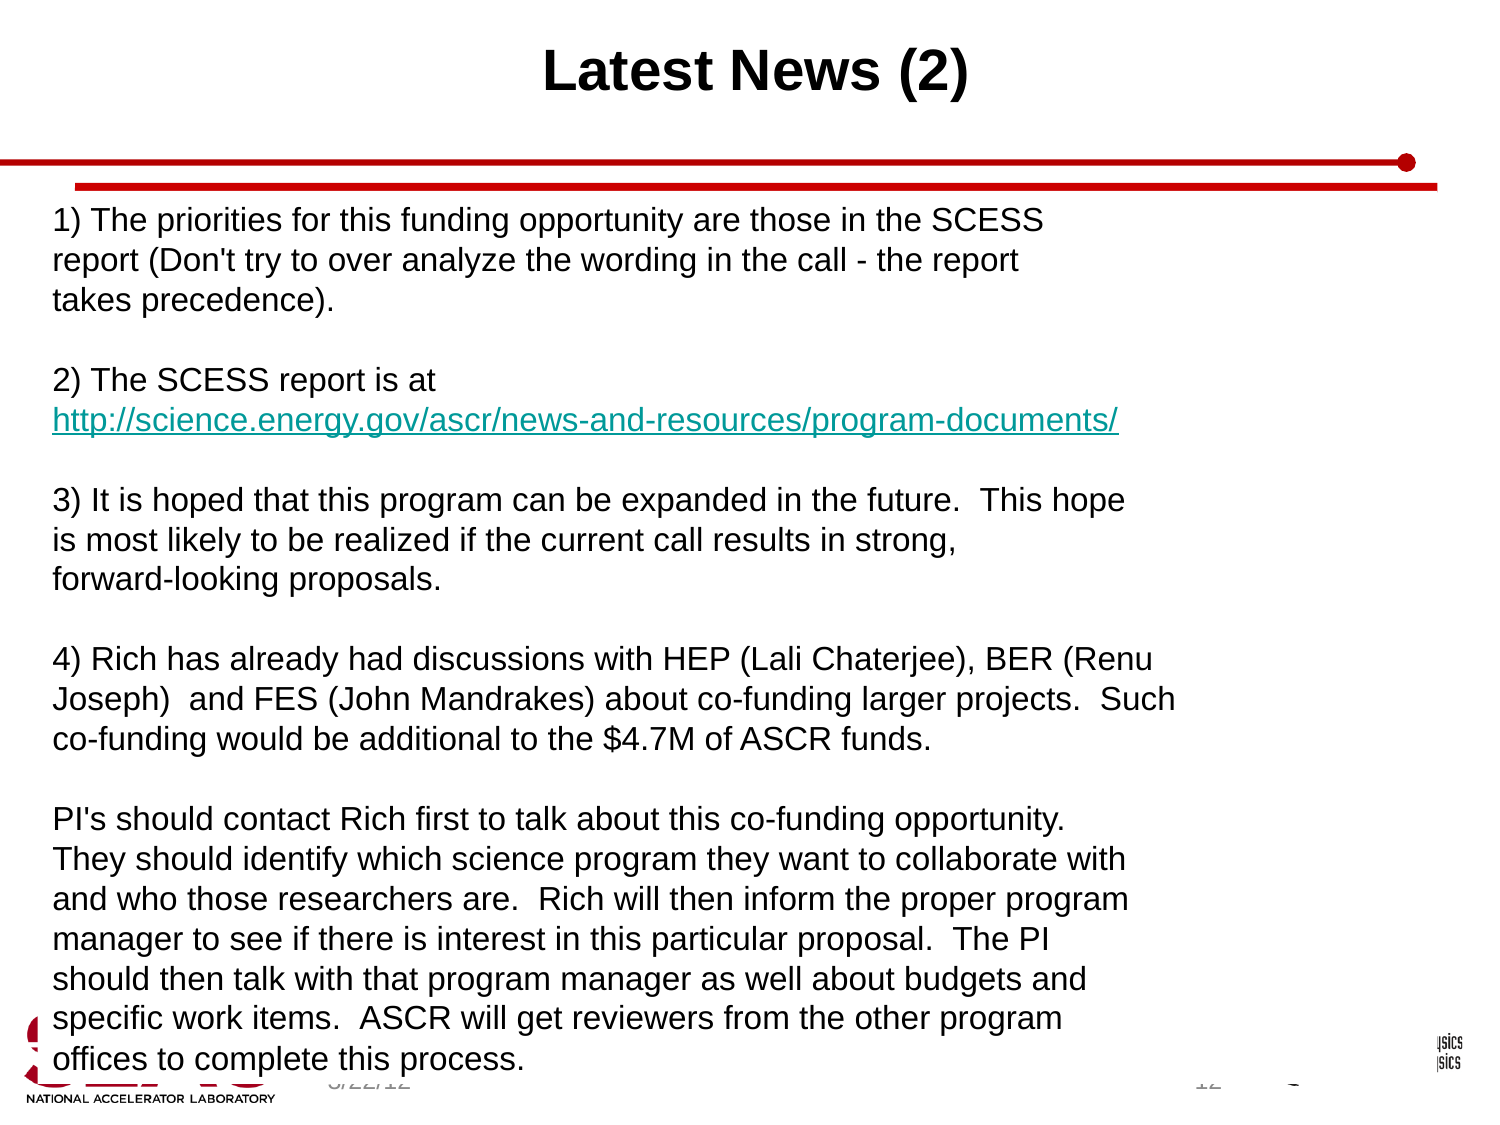

Latest News (2)
1) The priorities for this funding opportunity are those in the SCESS
report (Don't try to over analyze the wording in the call - the report
takes precedence).

2) The SCESS report is at
http://science.energy.gov/ascr/news-and-resources/program-documents/

3) It is hoped that this program can be expanded in the future.  This hope
is most likely to be realized if the current call results in strong,
forward-looking proposals.

4) Rich has already had discussions with HEP (Lali Chaterjee), BER (Renu
Joseph)  and FES (John Mandrakes) about co-funding larger projects.  Such
co-funding would be additional to the $4.7M of ASCR funds.

PI's should contact Rich first to talk about this co-funding opportunity.
They should identify which science program they want to collaborate with
and who those researchers are.  Rich will then inform the proper program
manager to see if there is interest in this particular proposal.  The PI
should then talk with that program manager as well about budgets and
specific work items.  ASCR will get reviewers from the other program
offices to complete this process.
3/22/12
12